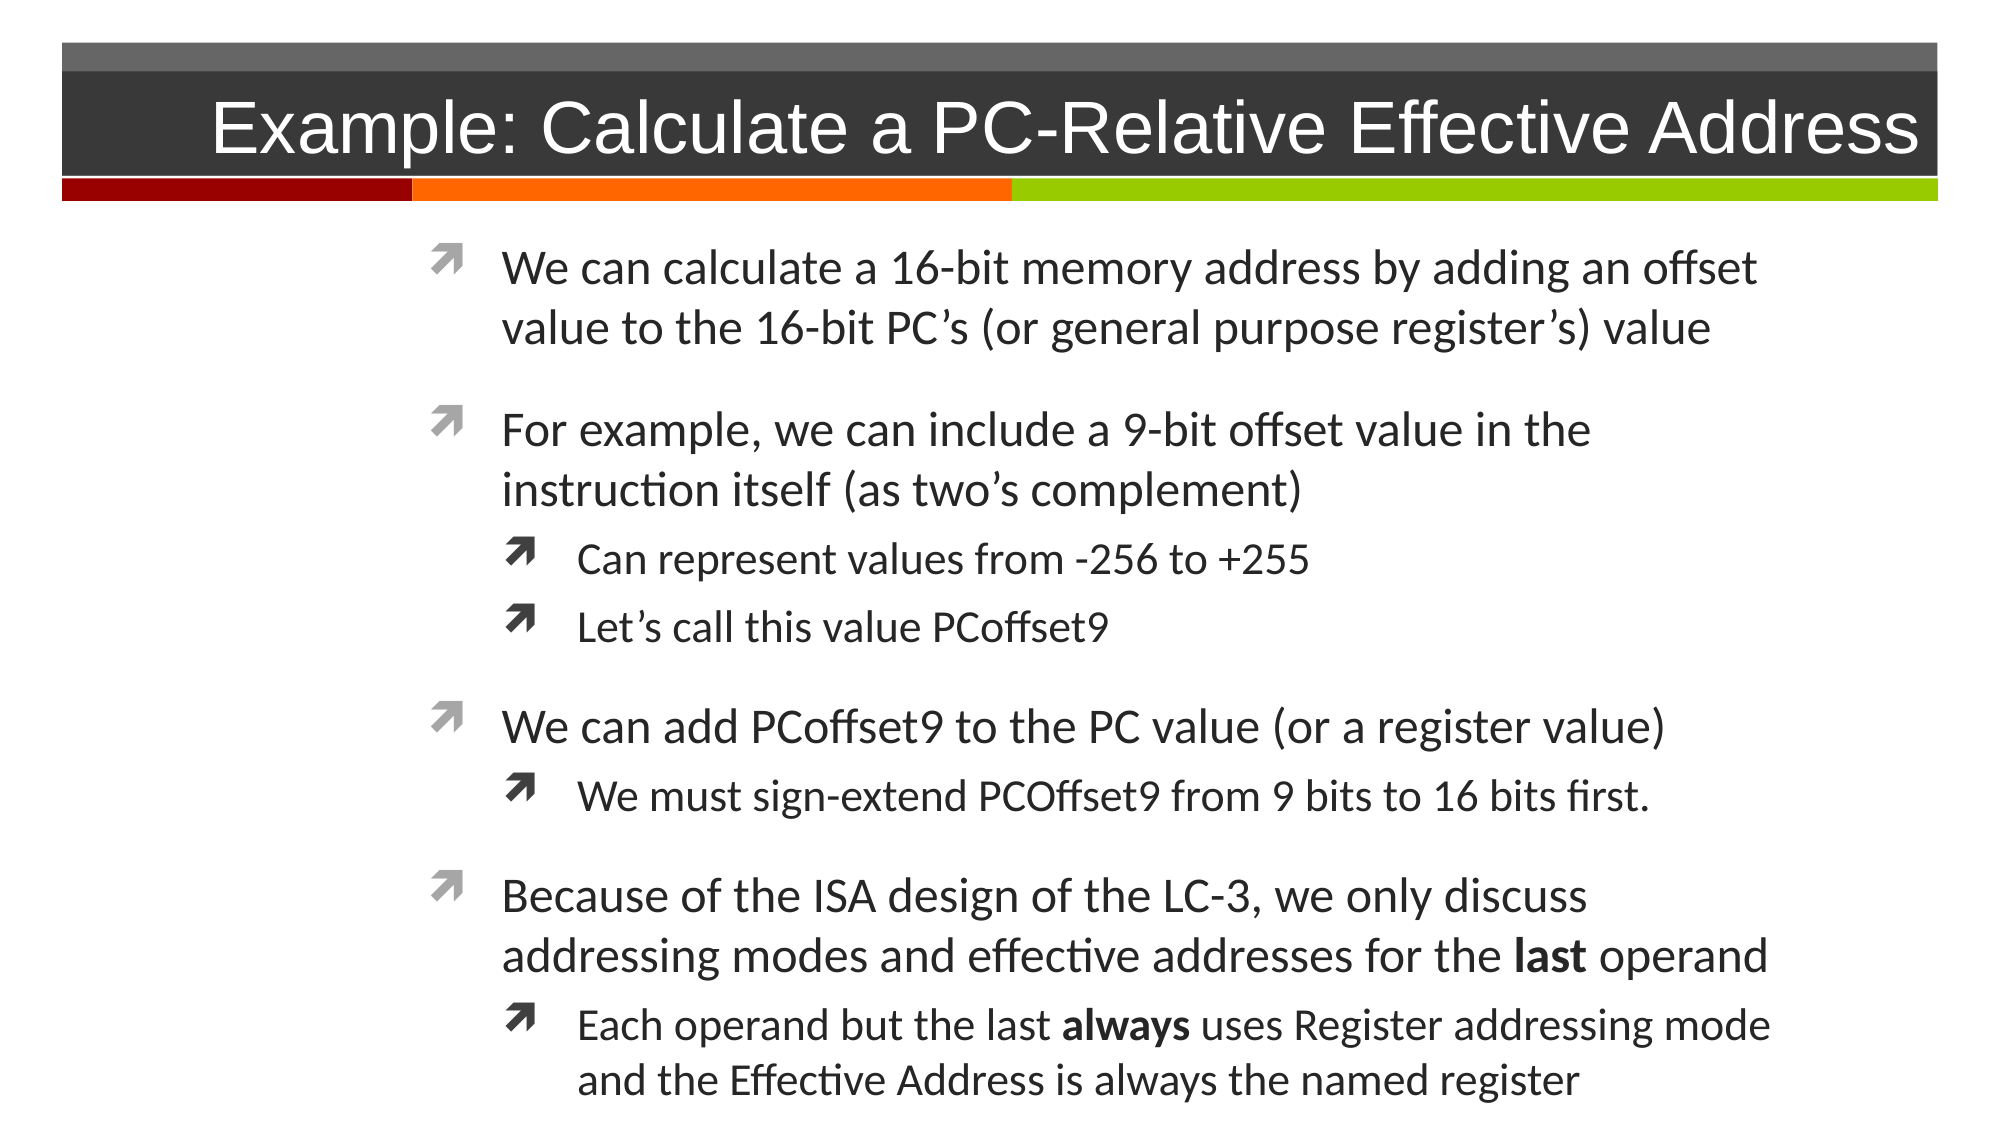

# Example: Calculate a PC-Relative Effective Address
We can calculate a 16-bit memory address by adding an offset value to the 16-bit PC’s (or general purpose register’s) value
For example, we can include a 9-bit offset value in the instruction itself (as two’s complement)
Can represent values from -256 to +255
Let’s call this value PCoffset9
We can add PCoffset9 to the PC value (or a register value)
We must sign-extend PCOffset9 from 9 bits to 16 bits first.
Because of the ISA design of the LC-3, we only discuss addressing modes and effective addresses for the last operand
Each operand but the last always uses Register addressing mode and the Effective Address is always the named register